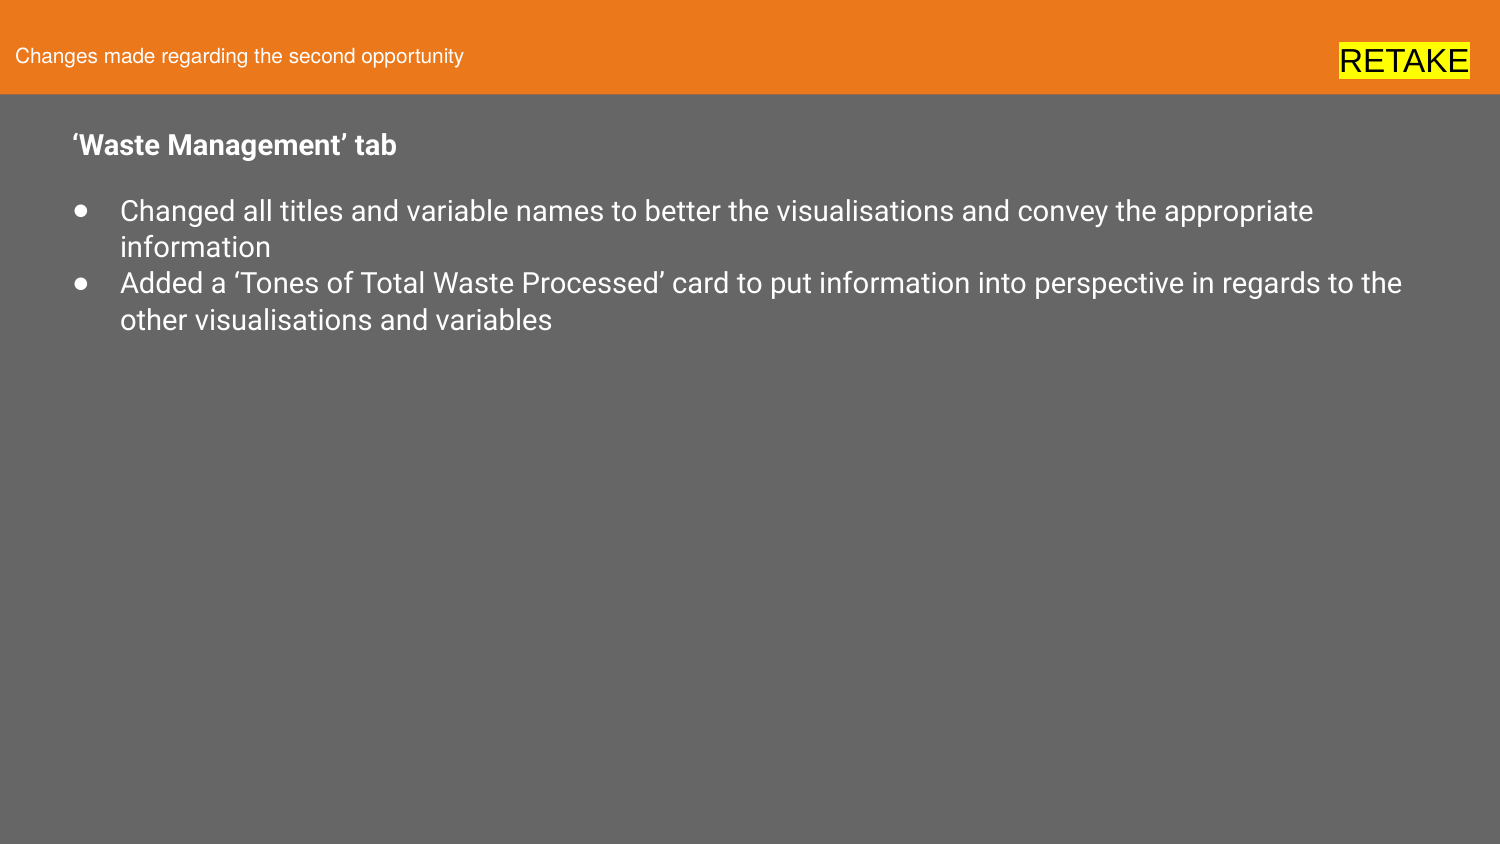

RETAKE
# Changes made regarding the second opportunity
‘Waste Management’ tab

Changed all titles and variable names to better the visualisations and convey the appropriate information
Added a ‘Tones of Total Waste Processed’ card to put information into perspective in regards to the other visualisations and variables